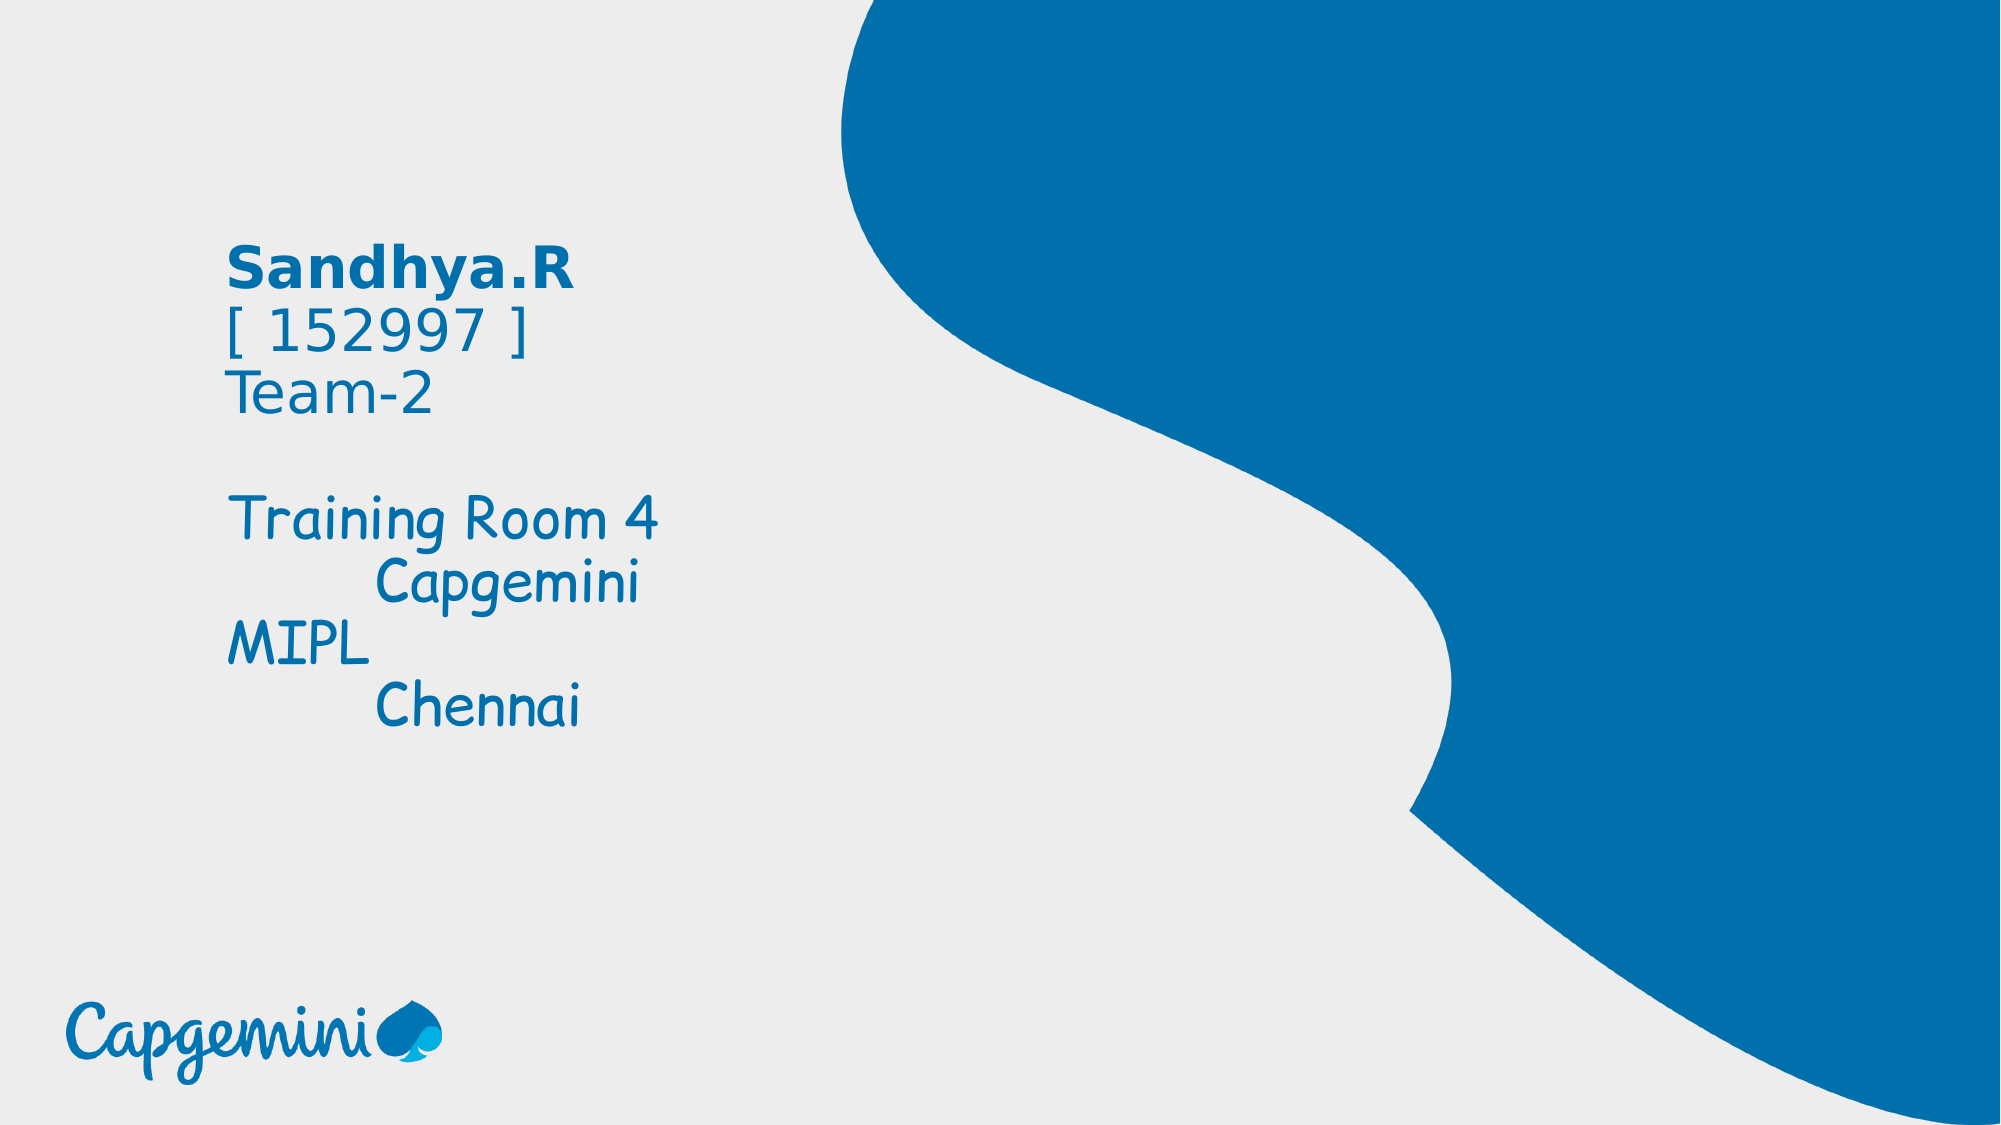

# Sandhya.R [ 152997 ] Team-2 Training Room 4 Capgemini MIPL Chennai